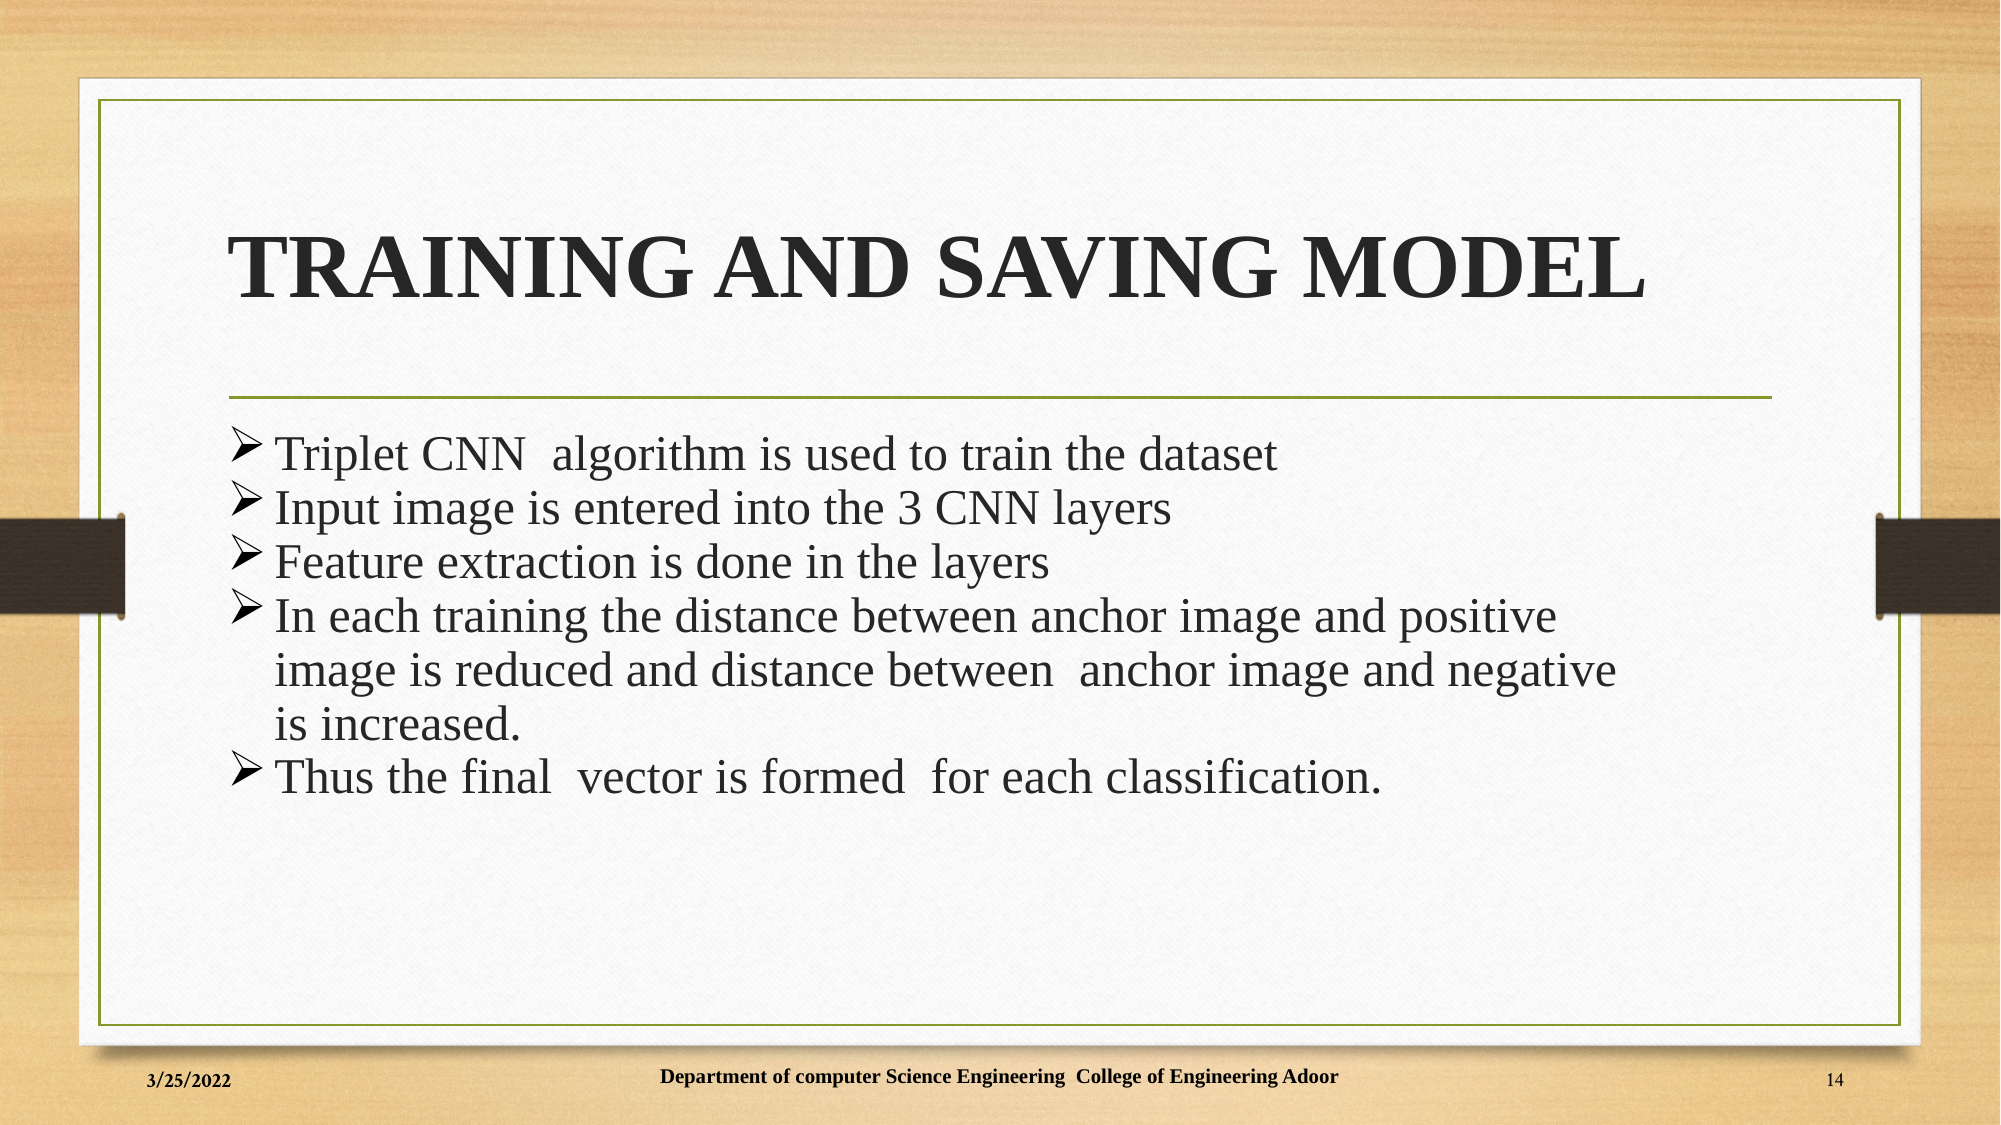

# TRAINING AND SAVING MODEL
Triplet CNN  algorithm is used to train the dataset
Input image is entered into the 3 CNN layers
Feature extraction is done in the layers
In each training the distance between anchor image and positive image is reduced and distance between  anchor image and negative is increased.
Thus the final  vector is formed  for each classification.
Department of computer Science Engineering  College of Engineering Adoor
3/25/2022
14